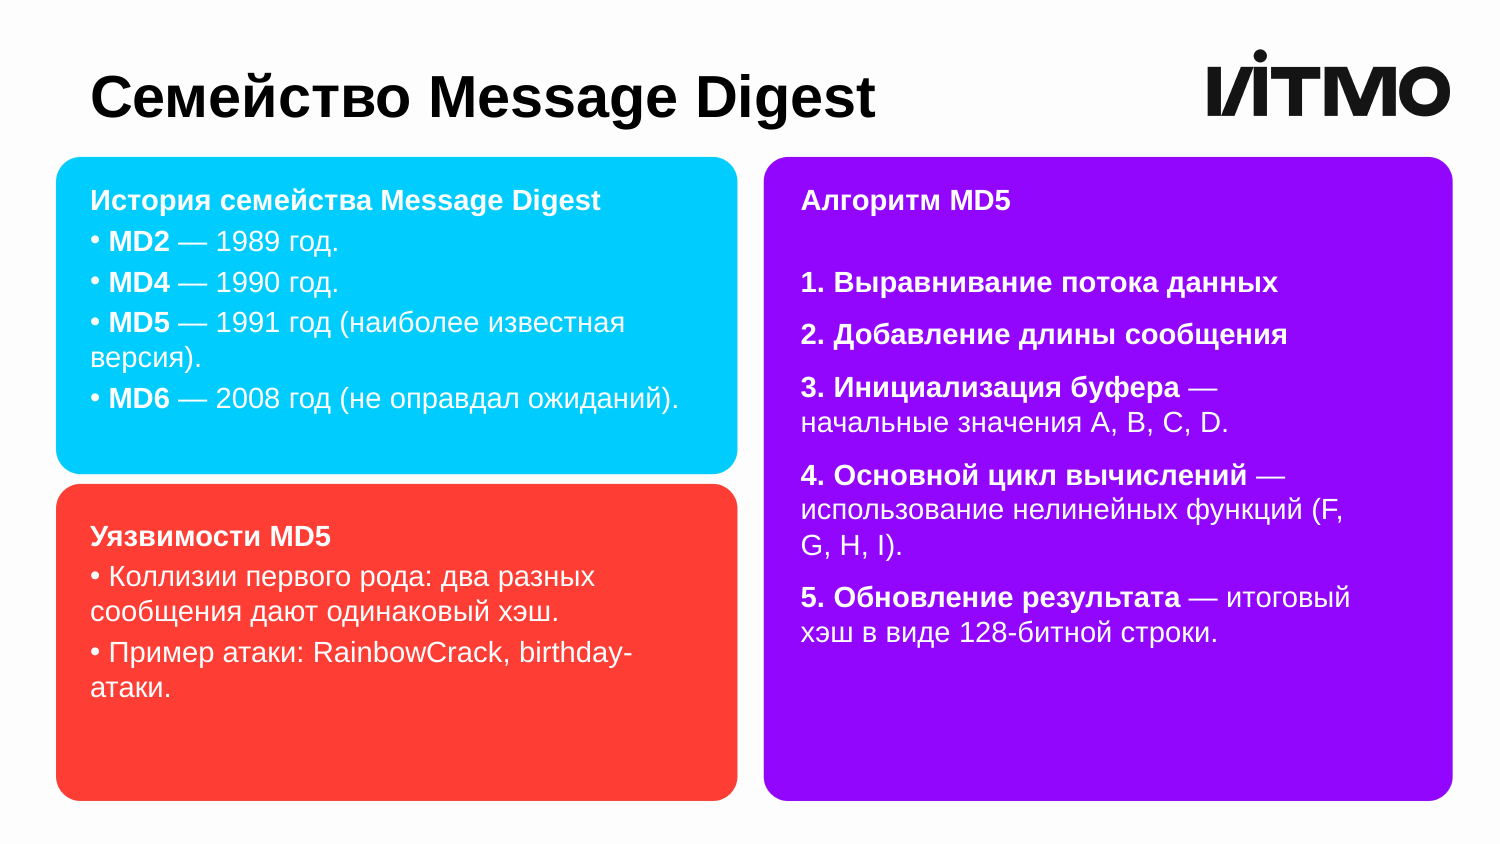

# Семейство Message Digest
История семейства Message Digest
 MD2 — 1989 год.
 MD4 — 1990 год.
 MD5 — 1991 год (наиболее известная версия).
 MD6 — 2008 год (не оправдал ожиданий).
Алгоритм MD5

 Выравнивание потока данных

 Добавление длины сообщения

 Инициализация буфера — начальные значения A, B, C, D.

 Основной цикл вычислений — использование нелинейных функций (F, G, H, I).

 Обновление результата — итоговый хэш в виде 128-битной строки.
Уязвимости MD5
 Коллизии первого рода: два разных сообщения дают одинаковый хэш.
 Пример атаки: RainbowCrack, birthday-атаки.